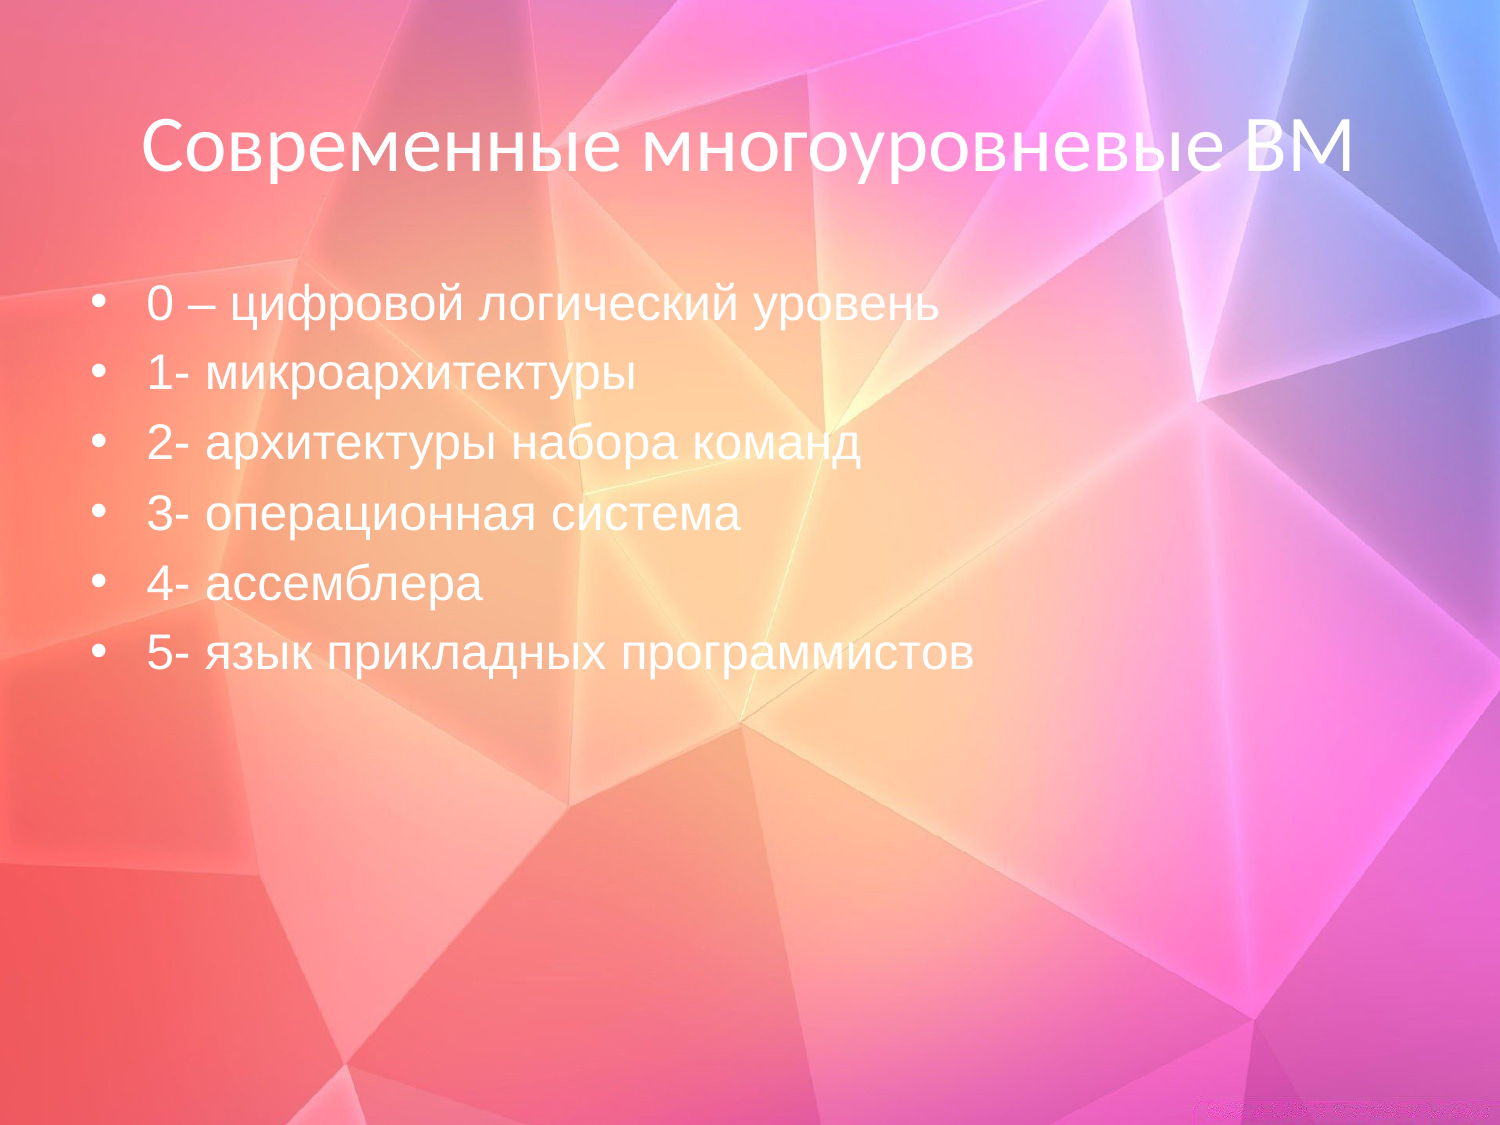

# Современные многоуровневые ВМ
0 – цифровой логический уровень
1- микроархитектуры
2- архитектуры набора команд
3- операционная система
4- ассемблера
5- язык прикладных программистов